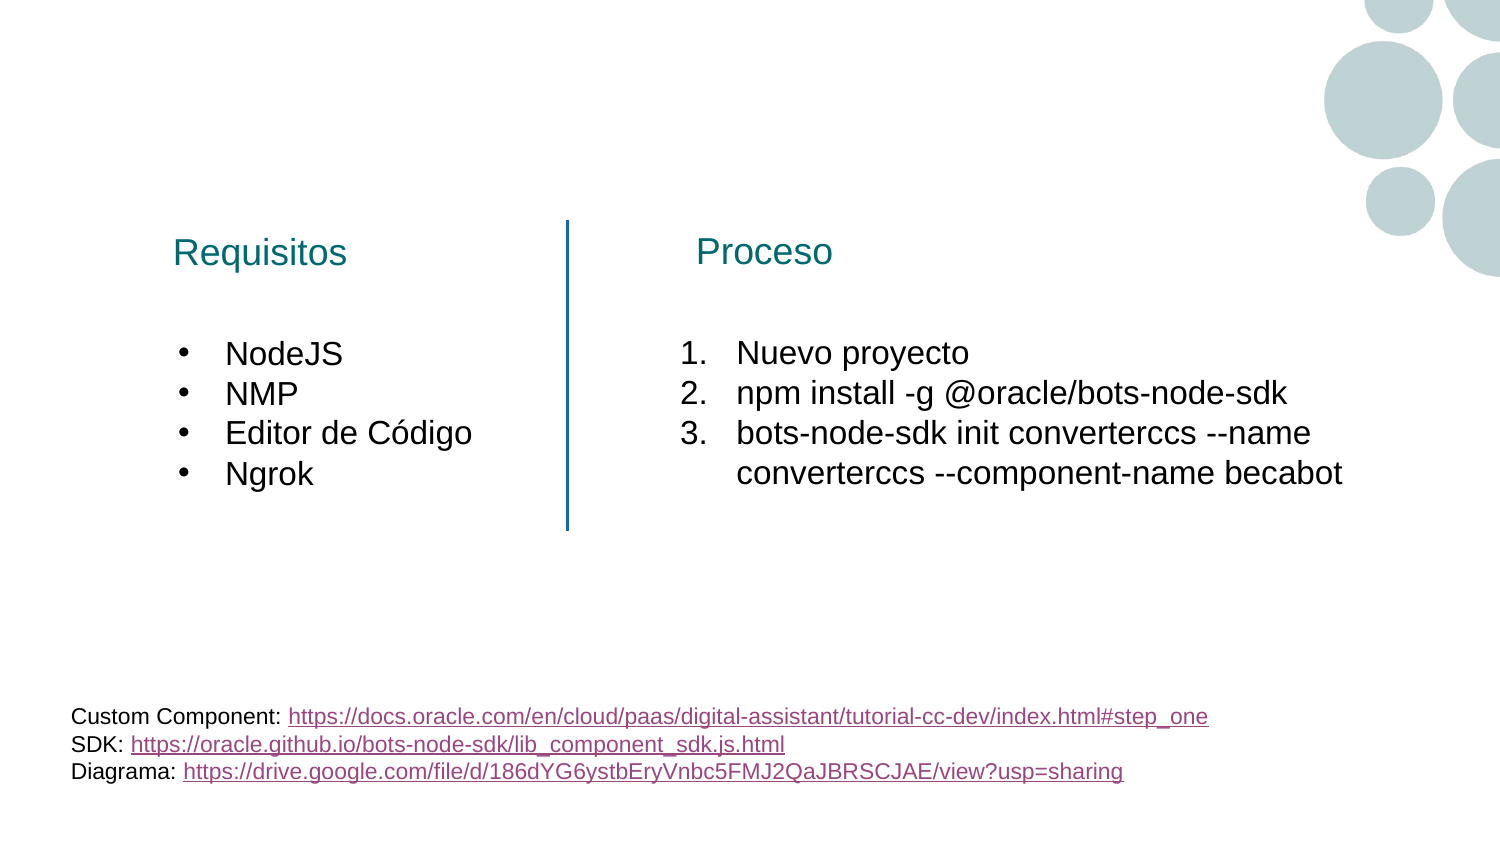

Proceso
Requisitos
Nuevo proyecto
npm install -g @oracle/bots-node-sdk
bots-node-sdk init converterccs --name converterccs --component-name becabot

NodeJS
NMP
Editor de Código
Ngrok

Custom Component: https://docs.oracle.com/en/cloud/paas/digital-assistant/tutorial-cc-dev/index.html#step_one
SDK: https://oracle.github.io/bots-node-sdk/lib_component_sdk.js.html
Diagrama: https://drive.google.com/file/d/186dYG6ystbEryVnbc5FMJ2QaJBRSCJAE/view?usp=sharing